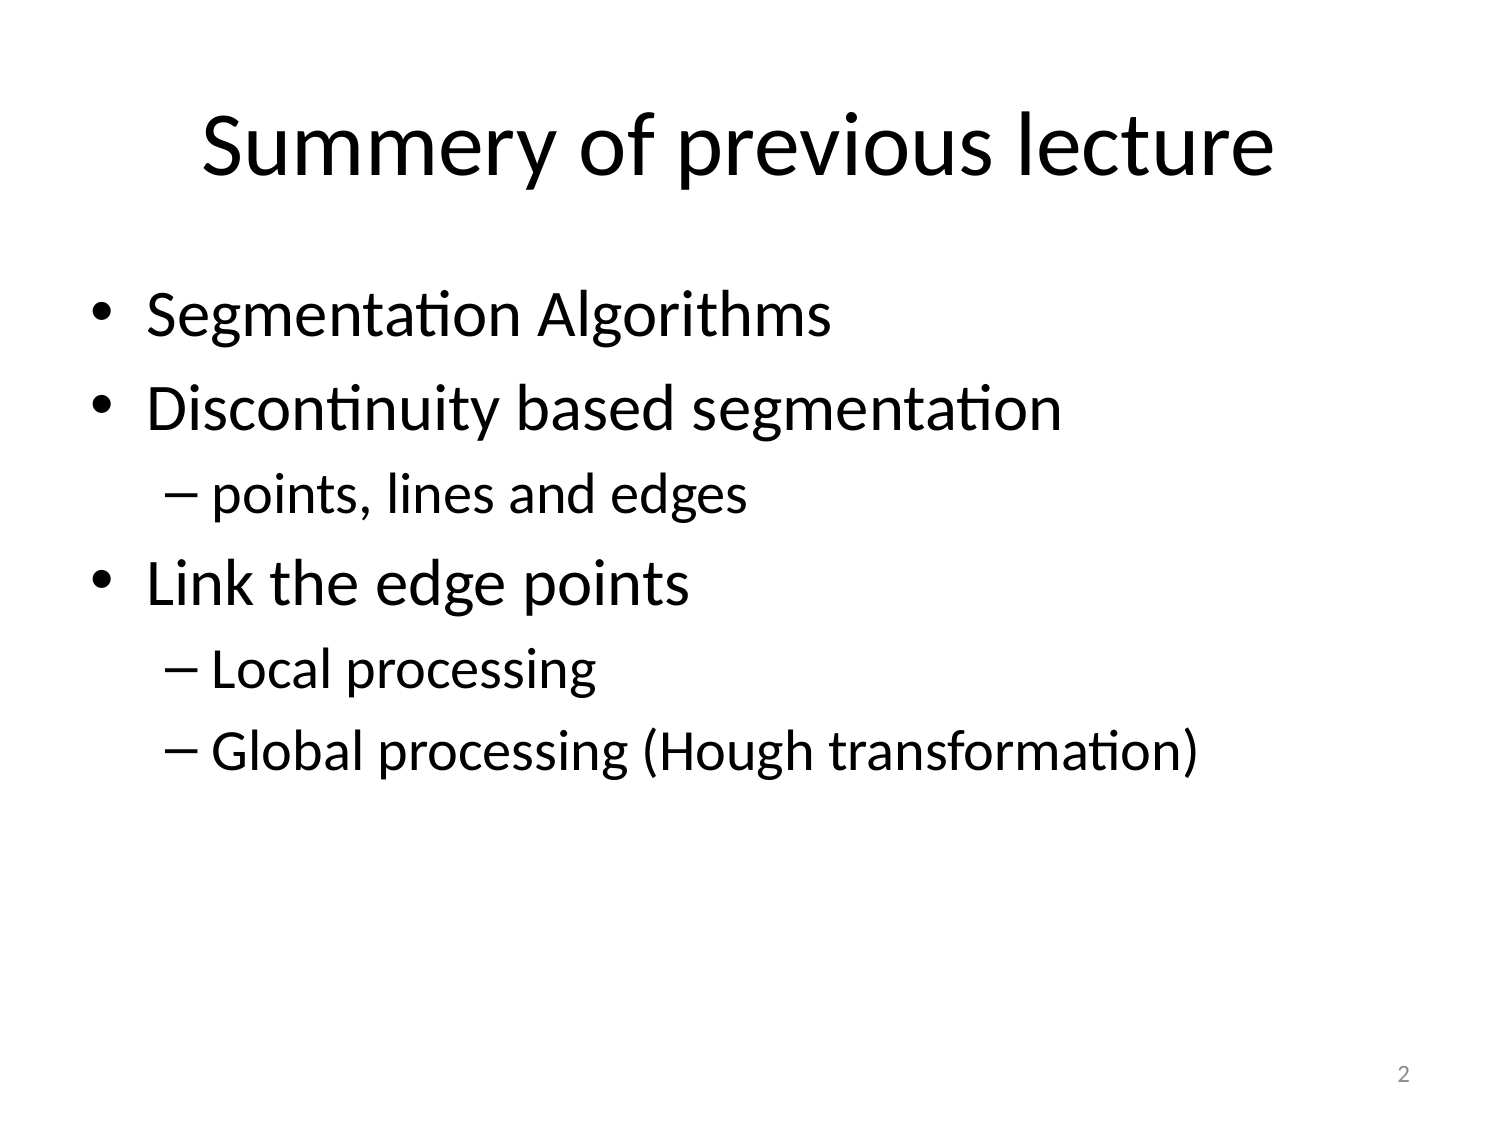

# Summery of previous lecture
Segmentation Algorithms
Discontinuity based segmentation
points, lines and edges
Link the edge points
Local processing
Global processing (Hough transformation)
2